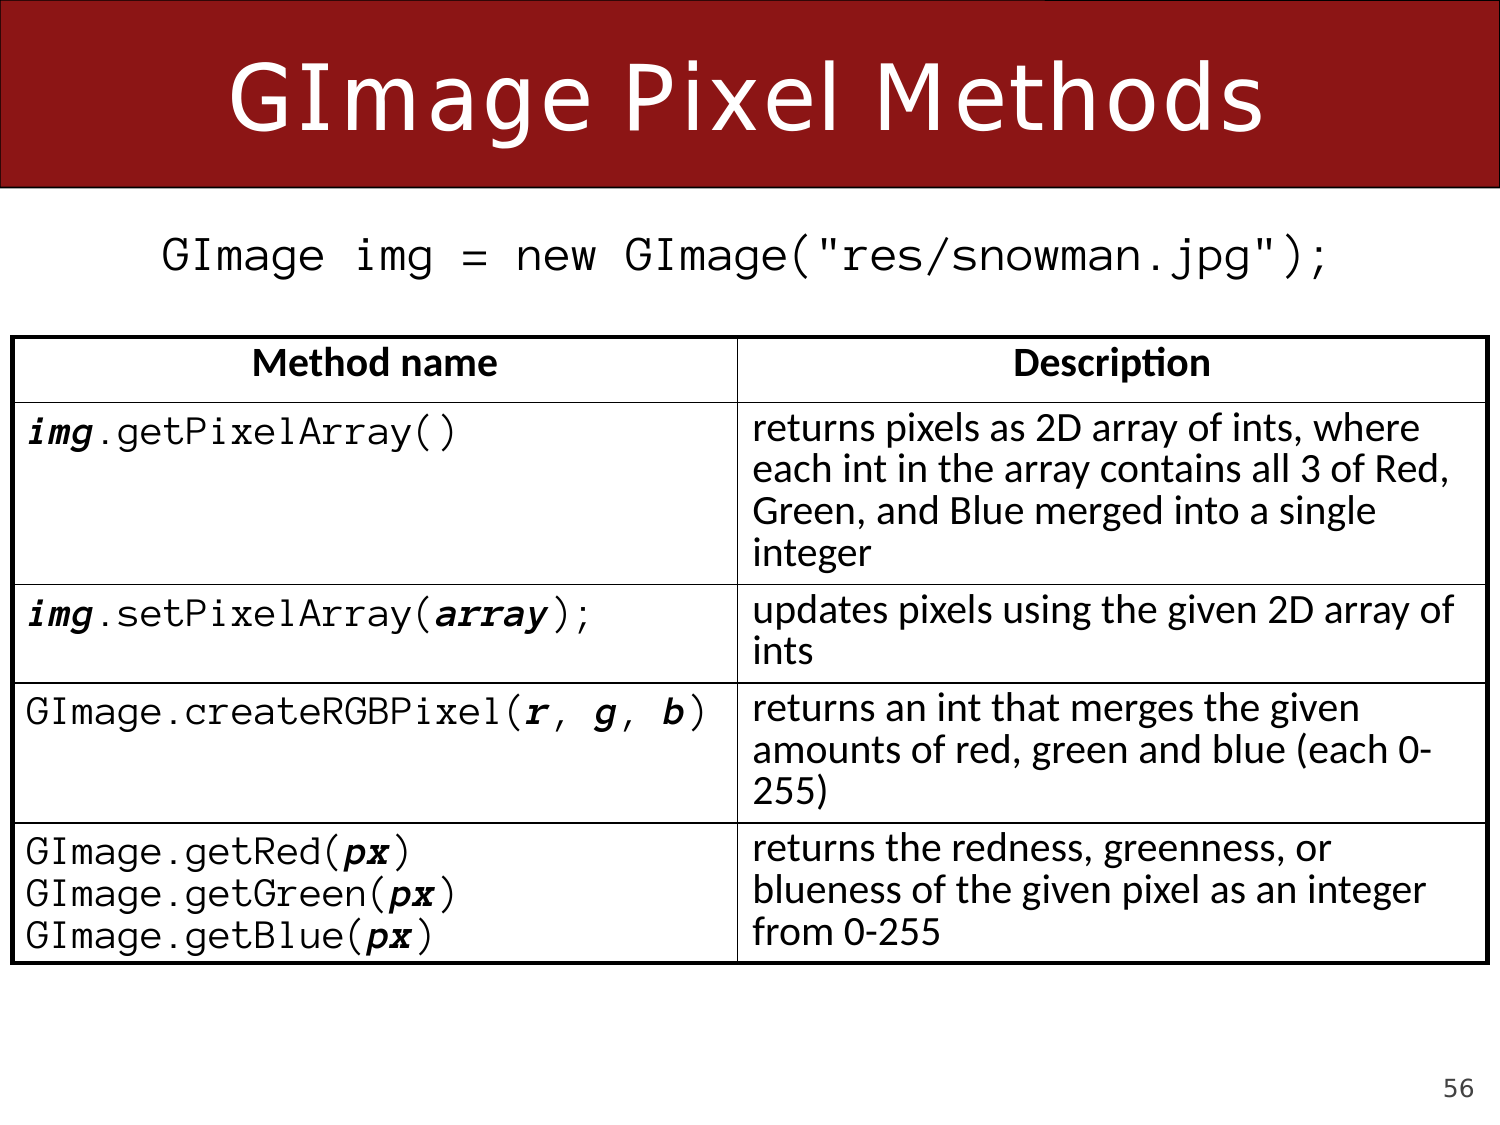

# GImage Pixel Methods
GImage img = new GImage("res/snowman.jpg");
| Method name | Description |
| --- | --- |
| img.getPixelArray() | returns pixels as 2D array of ints, where each int in the array contains all 3 of Red, Green, and Blue merged into a single integer |
| img.setPixelArray(array); | updates pixels using the given 2D array of ints |
| GImage.createRGBPixel(r, g, b) | returns an int that merges the given amounts of red, green and blue (each 0-255) |
| GImage.getRed(px) GImage.getGreen(px) GImage.getBlue(px) | returns the redness, greenness, or blueness of the given pixel as an integer from 0-255 |